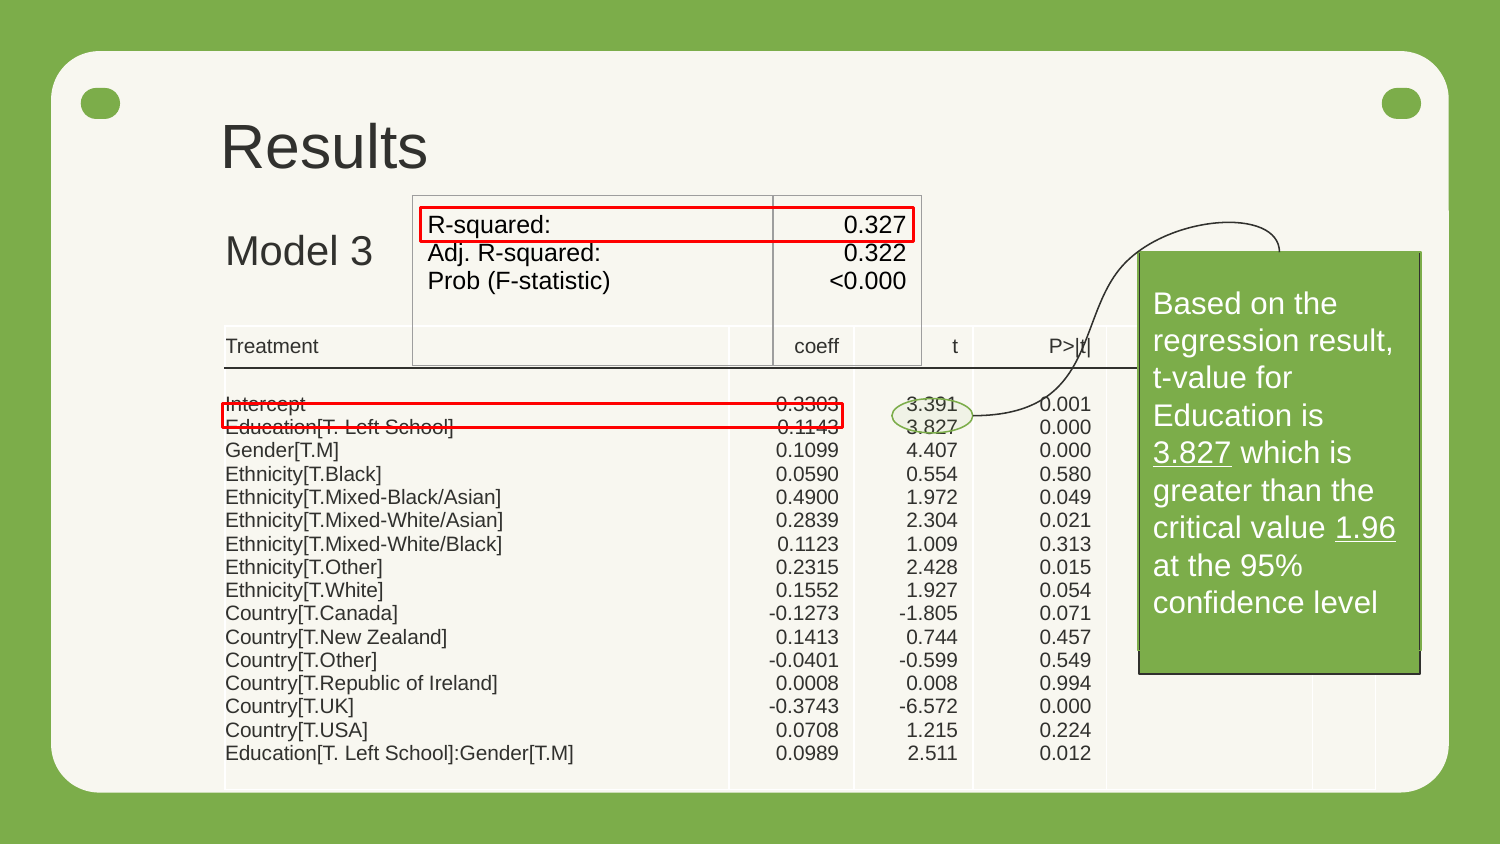

# Results

| R-squared: Adj. R-squared: Prob (F-statistic) | 0.327 0.322 <0.000 |
| --- | --- |

Model 3
Based on the regression result, t-value for Education is 3.827 which is greater than the critical value 1.96 at the 95% confidence level

| Treatment | coeff | t | P>|t| |  |  |
| --- | --- | --- | --- | --- | --- |
| Intercept Education[T. Left School] Gender[T.M] Ethnicity[T.Black] Ethnicity[T.Mixed-Black/Asian] Ethnicity[T.Mixed-White/Asian] Ethnicity[T.Mixed-White/Black] Ethnicity[T.Other] Ethnicity[T.White] Country[T.Canada] Country[T.New Zealand] Country[T.Other] Country[T.Republic of Ireland] Country[T.UK] Country[T.USA] Education[T. Left School]:Gender[T.M] | 0.3303 0.1143 0.1099 0.0590 0.4900 0.2839 0.1123 0.2315 0.1552 -0.1273 0.1413 -0.0401 0.0008 -0.3743 0.0708 0.0989 | 3.391 3.827 4.407 0.554 1.972 2.304 1.009 2.428 1.927 -1.805 0.744 -0.599 0.008 -6.572 1.215 2.511 | 0.001 0.000 0.000 0.580 0.049 0.021 0.313 0.015 0.054 0.071 0.457 0.549 0.994 0.000 0.224 0.012 |  |  |